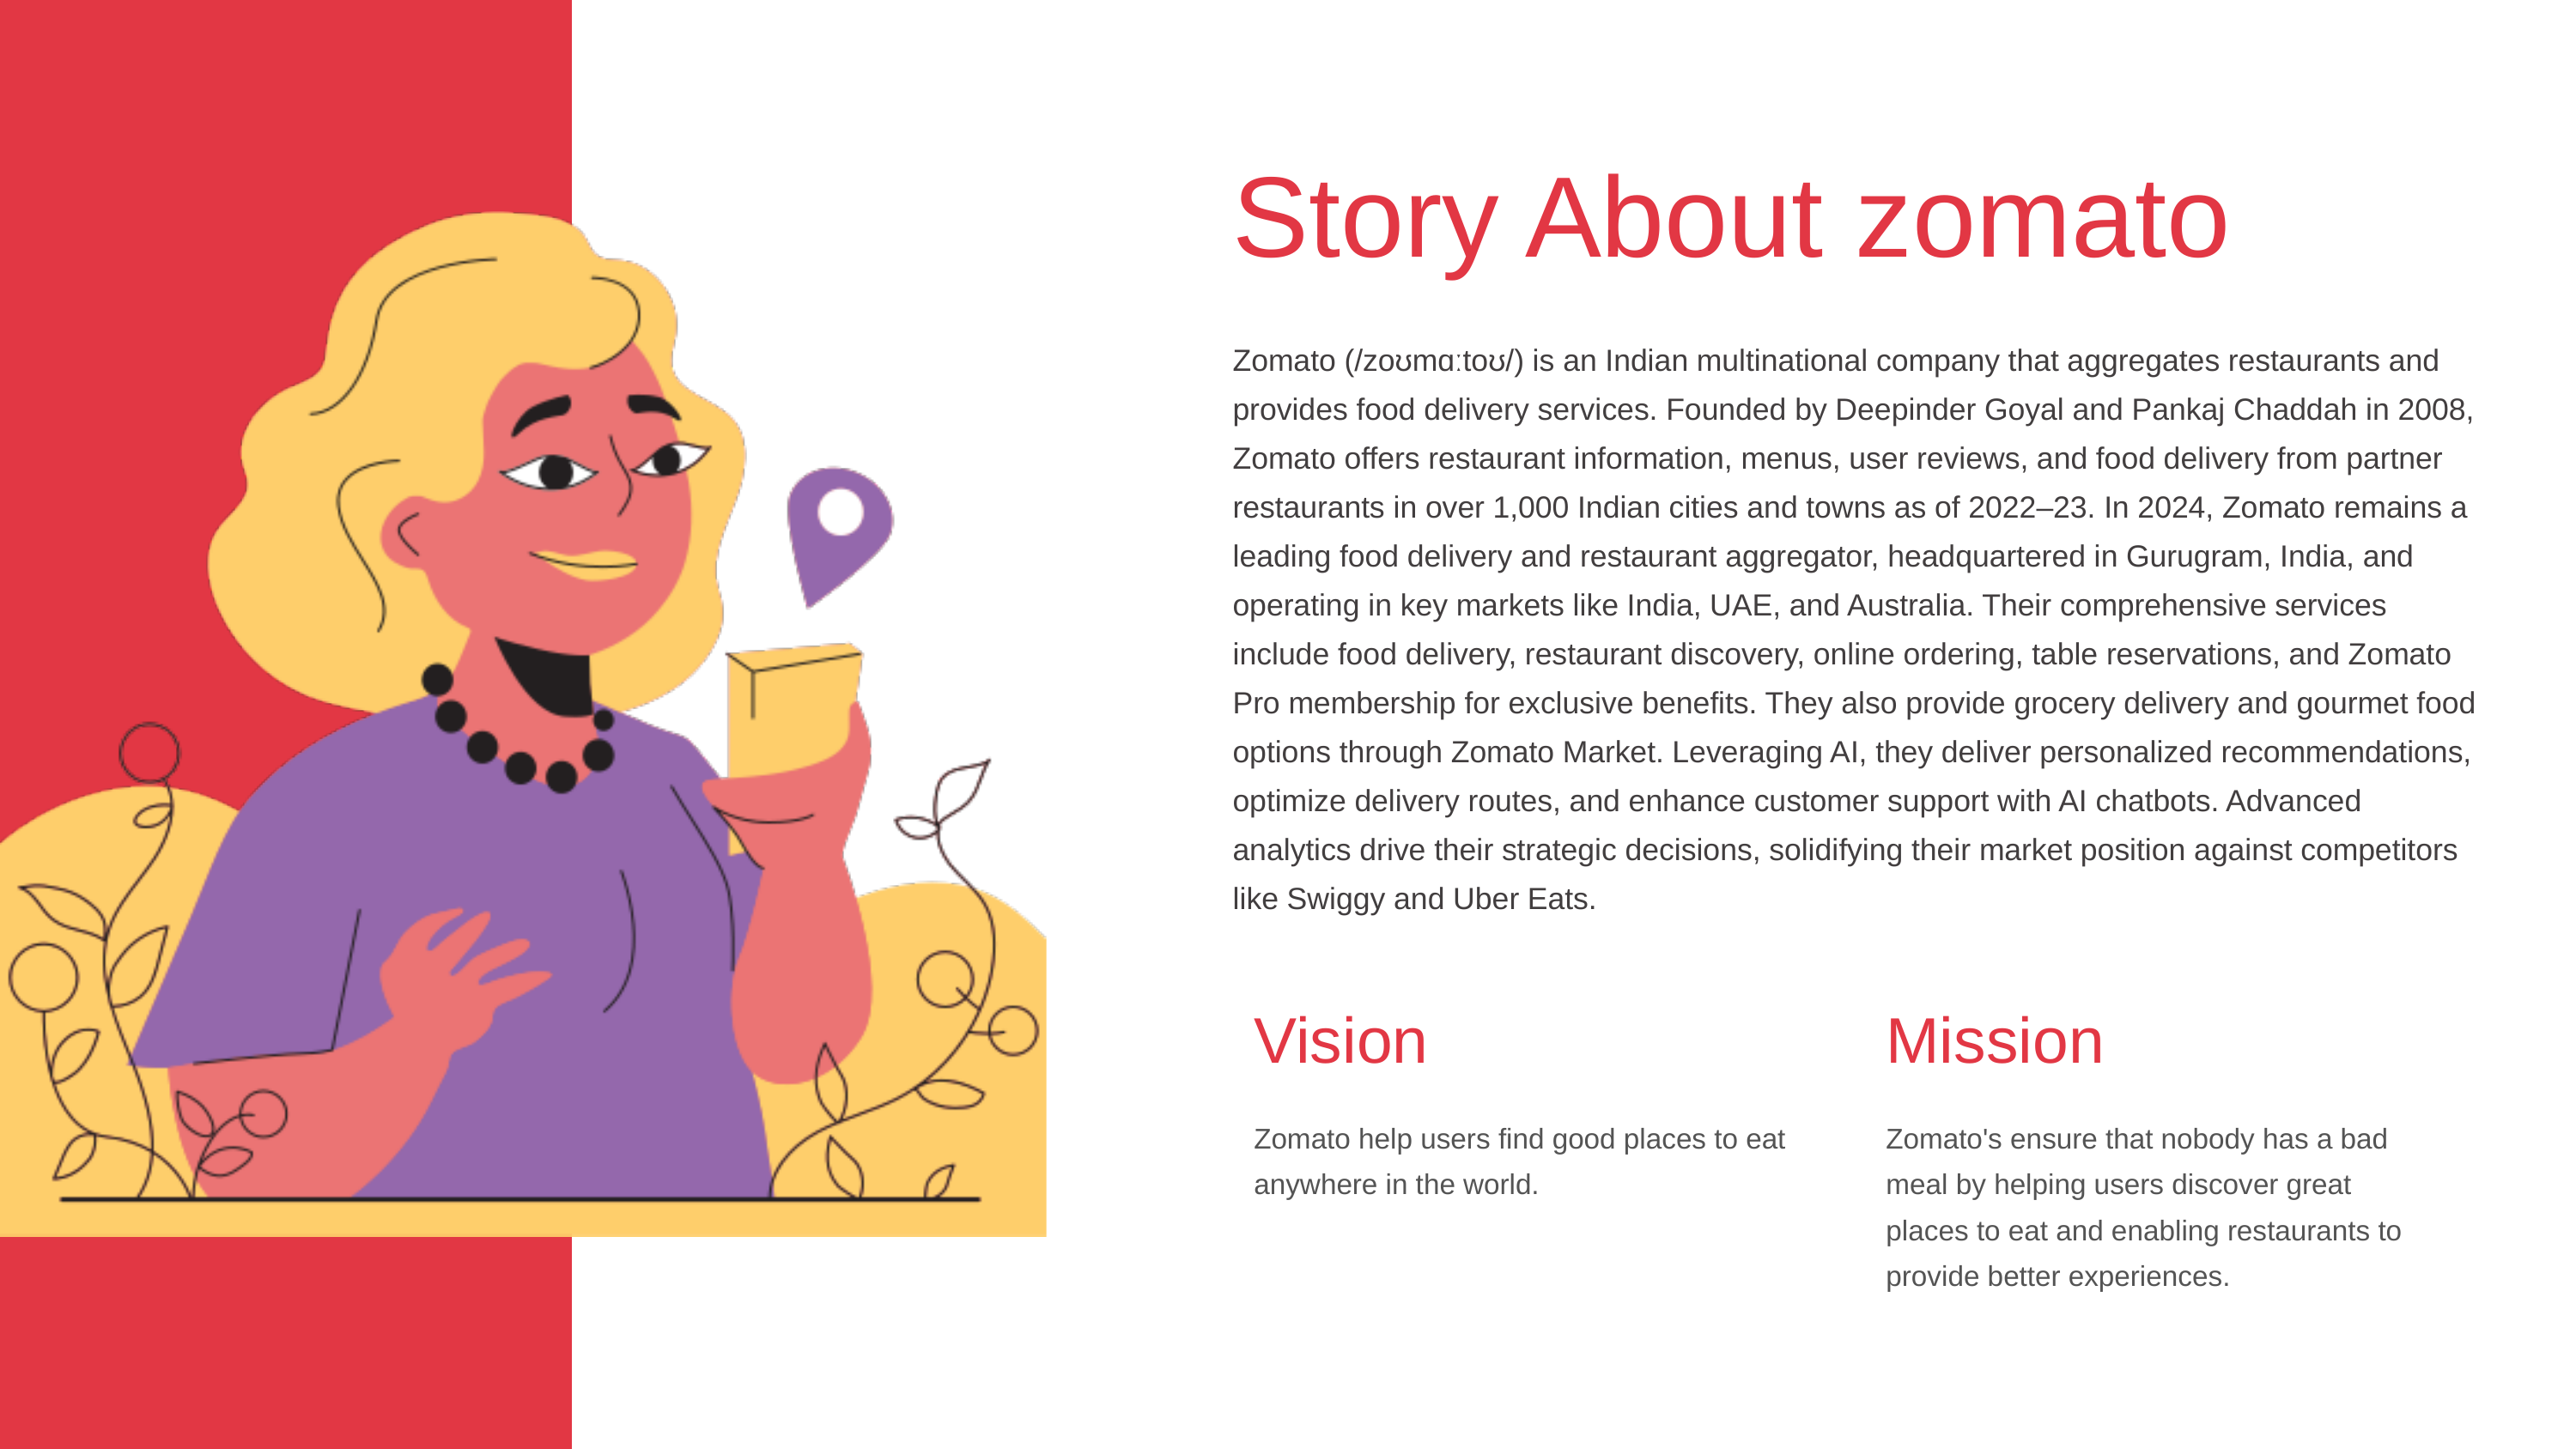

Story About zomato

Zomato (/zoʊmɑːtoʊ/) is an Indian multinational company that aggregates restaurants and provides food delivery services. Founded by Deepinder Goyal and Pankaj Chaddah in 2008, Zomato offers restaurant information, menus, user reviews, and food delivery from partner restaurants in over 1,000 Indian cities and towns as of 2022–23. In 2024, Zomato remains a leading food delivery and restaurant aggregator, headquartered in Gurugram, India, and operating in key markets like India, UAE, and Australia. Their comprehensive services include food delivery, restaurant discovery, online ordering, table reservations, and Zomato Pro membership for exclusive benefits. They also provide grocery delivery and gourmet food options through Zomato Market. Leveraging AI, they deliver personalized recommendations, optimize delivery routes, and enhance customer support with AI chatbots. Advanced analytics drive their strategic decisions, solidifying their market position against competitors like Swiggy and Uber Eats.
Vision
Mission
Zomato help users find good places to eat anywhere in the world.
Zomato's ensure that nobody has a bad meal by helping users discover great places to eat and enabling restaurants to provide better experiences.